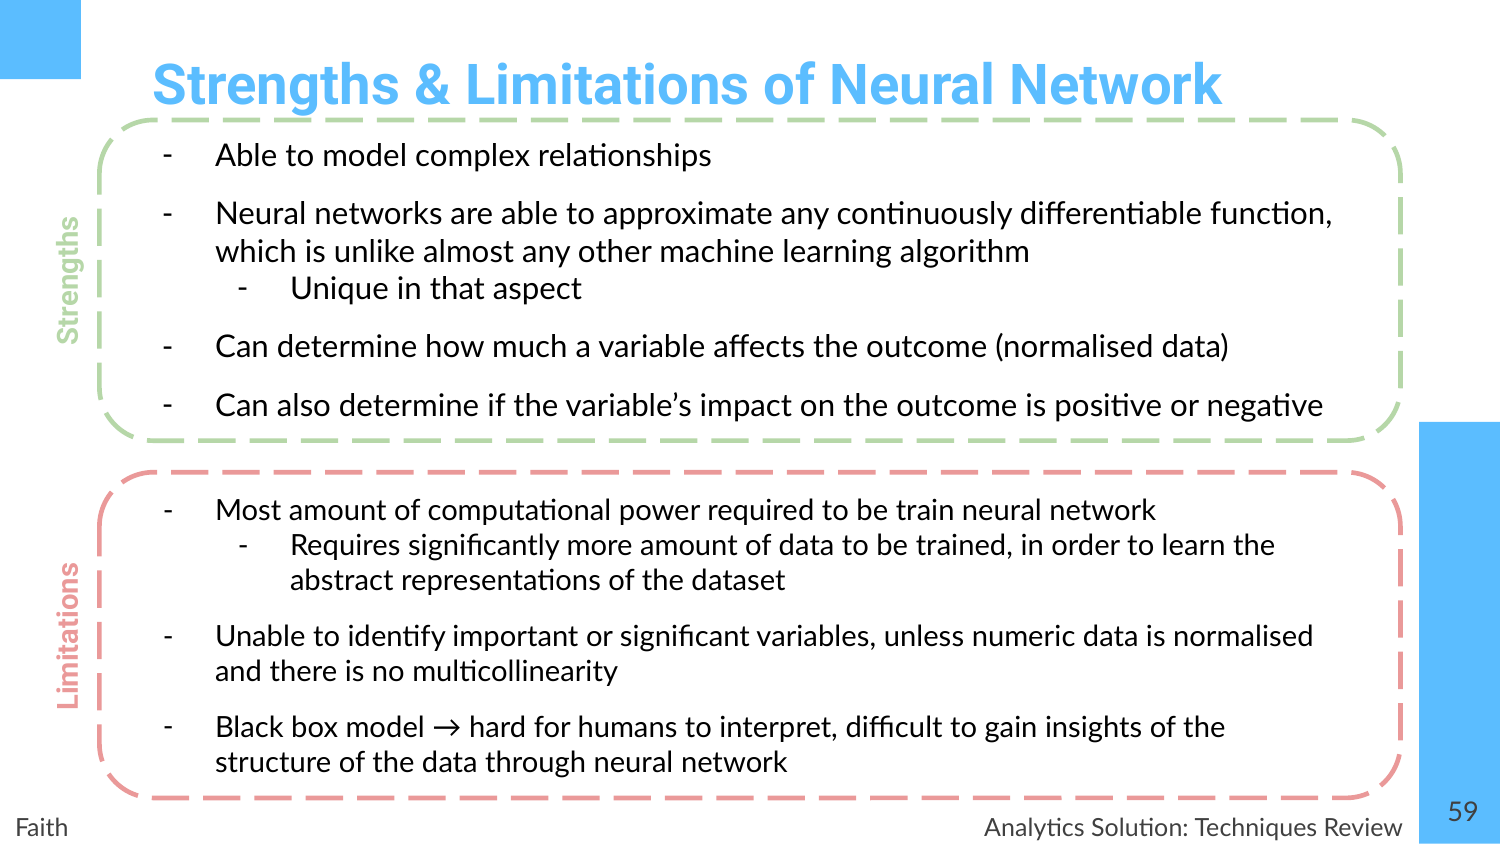

# Strengths & Limitations of Neural Network

Strengths
Able to model complex relationships
Neural networks are able to approximate any continuously differentiable function, which is unlike almost any other machine learning algorithm
Unique in that aspect
Can determine how much a variable affects the outcome (normalised data)
Can also determine if the variable’s impact on the outcome is positive or negative

Limitations
Most amount of computational power required to be train neural network
Requires significantly more amount of data to be trained, in order to learn the abstract representations of the dataset
Unable to identify important or significant variables, unless numeric data is normalised and there is no multicollinearity
Black box model → hard for humans to interpret, difficult to gain insights of the structure of the data through neural network
59
Faith
Analytics Solution: Techniques Review